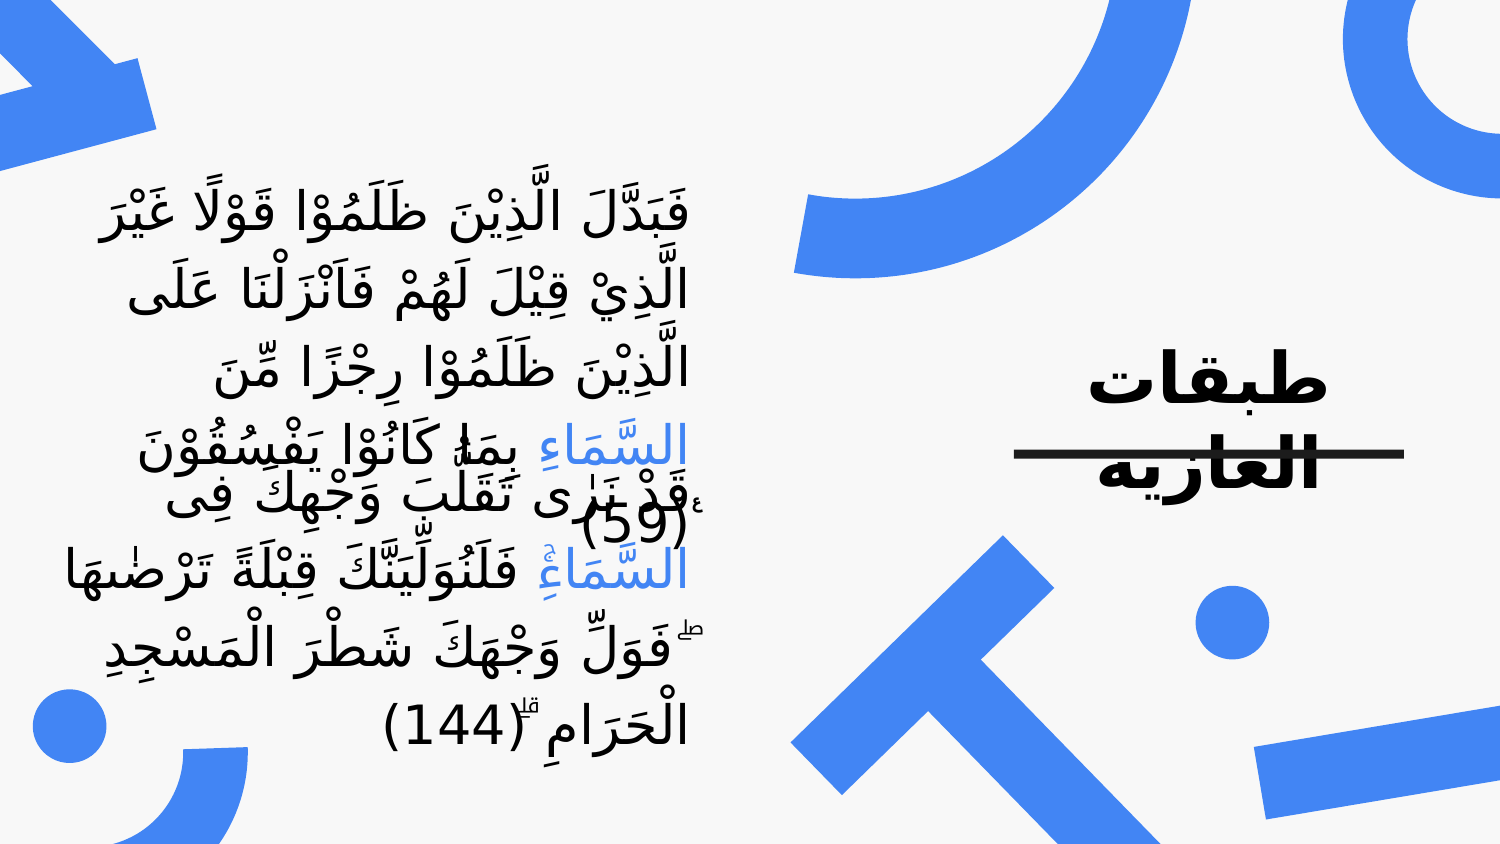

فَبَدَّلَ الَّذِيْنَ ظَلَمُوْا قَوْلًا غَيْرَ الَّذِيْ قِيْلَ لَهُمْ فَاَنْزَلْنَا عَلَى الَّذِيْنَ ظَلَمُوْا رِجْزًا مِّنَ السَّمَاءِ بِمَا كَانُوْا يَفْسُقُوْنَ ࣖ(59)
قَدْ نَرٰى تَقَلُّبَ وَجْهِكَ فِى السَّمَاءِۚ فَلَنُوَلِّيَنَّكَ قِبْلَةً تَرْضٰىهَا ۖ فَوَلِّ وَجْهَكَ شَطْرَ الْمَسْجِدِ الْحَرَامِ ۗ(144)
Maksud kata السماء disini adalah طبقات الغازية alias tingkatan-tingkatan atmosfir

طبقات الغازية